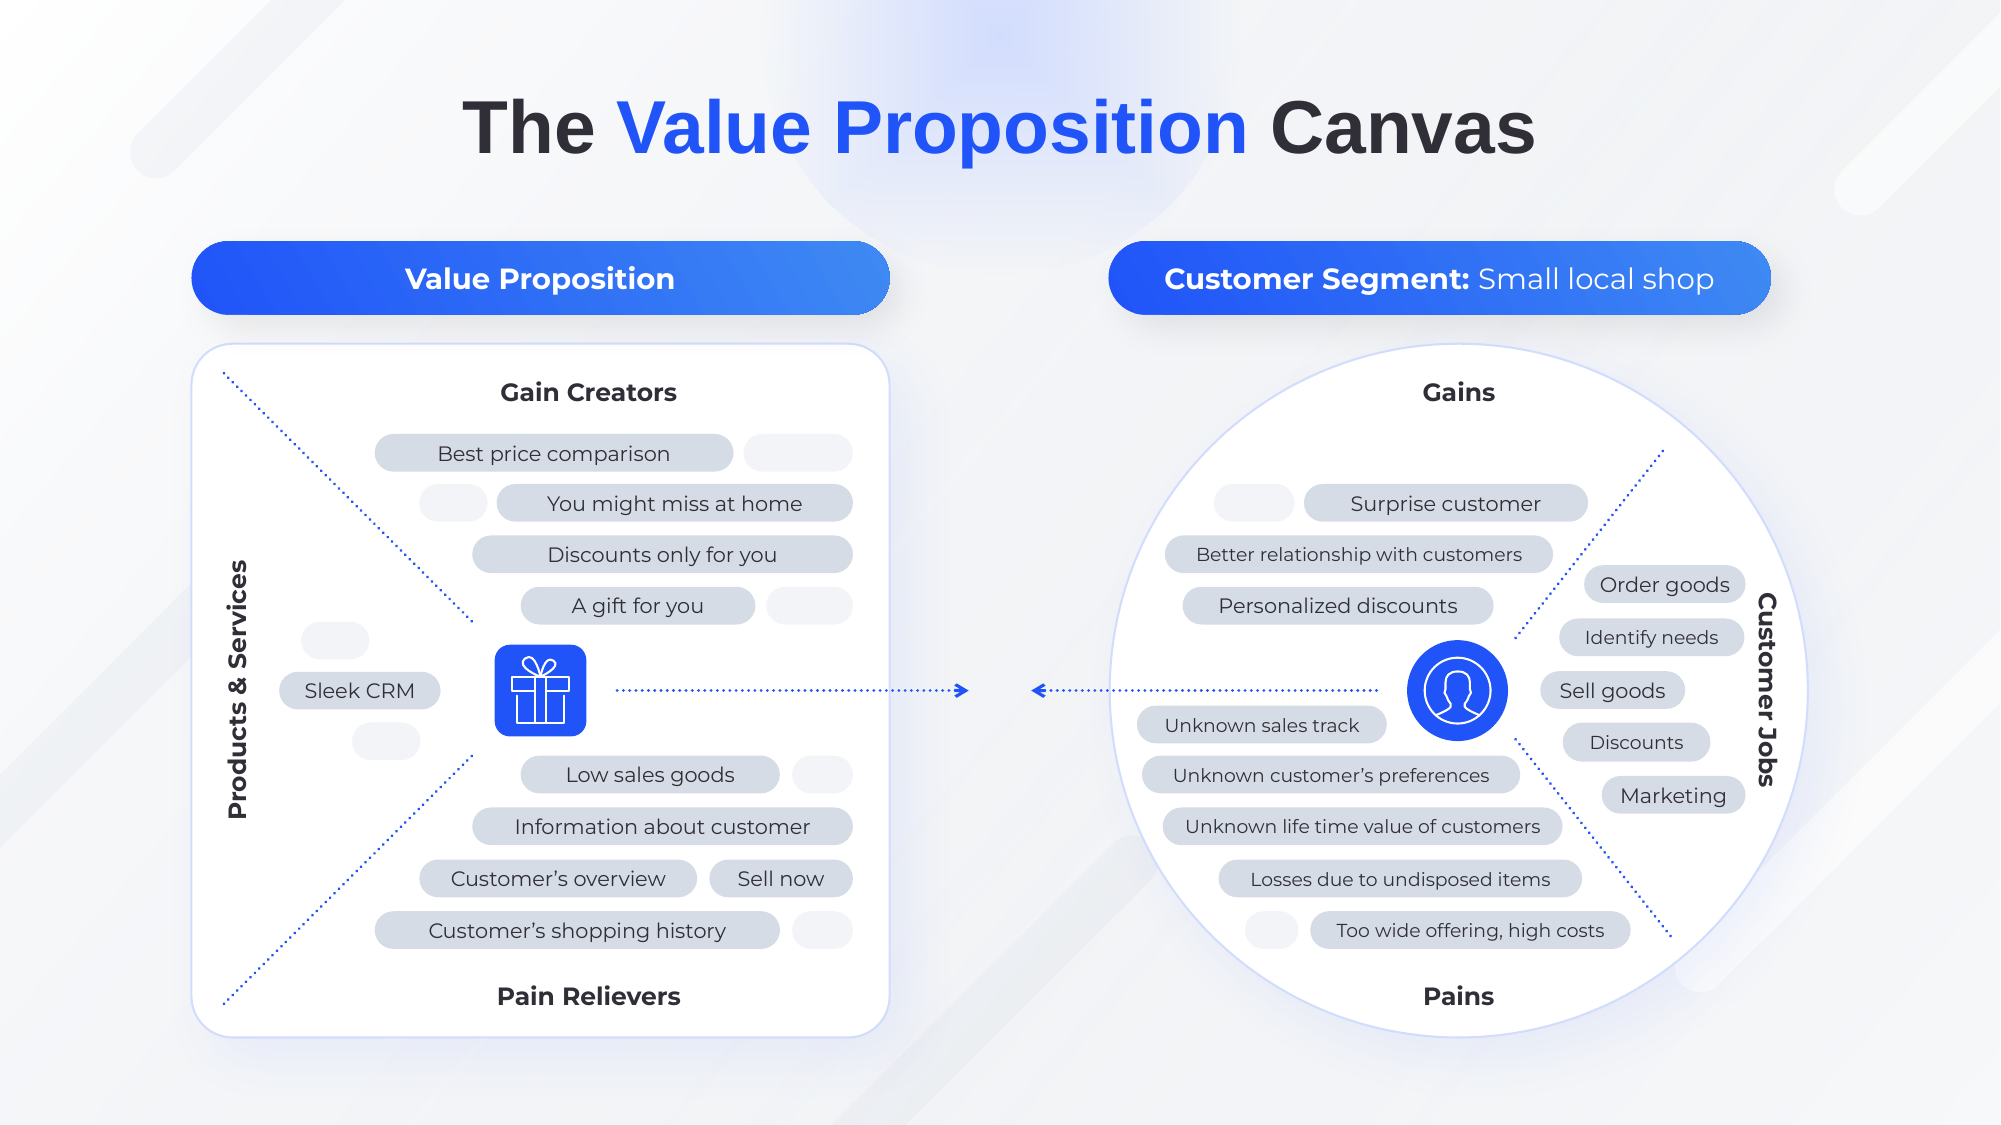

# The Value Proposition Canvas
Value Proposition
Customer Segment: Small local shop

Gain Creators
Gains
Best price comparison

You might miss at home

Surprise customer
Discounts only for you
Better relationship with customers
Order goods
A gift for you

Personalized discounts
Identify needs

Products & Services
Customer Jobs
Sell goods
Sleek CRM
Unknown sales track

Discounts
Low sales goods

Unknown customer’s preferences
Marketing
Information about customer
Unknown life time value of customers
Customer’s overview
Sell now
Losses due to undisposed items
Customer’s shopping history

Too wide offering, high costs
Pain Relievers
Pains